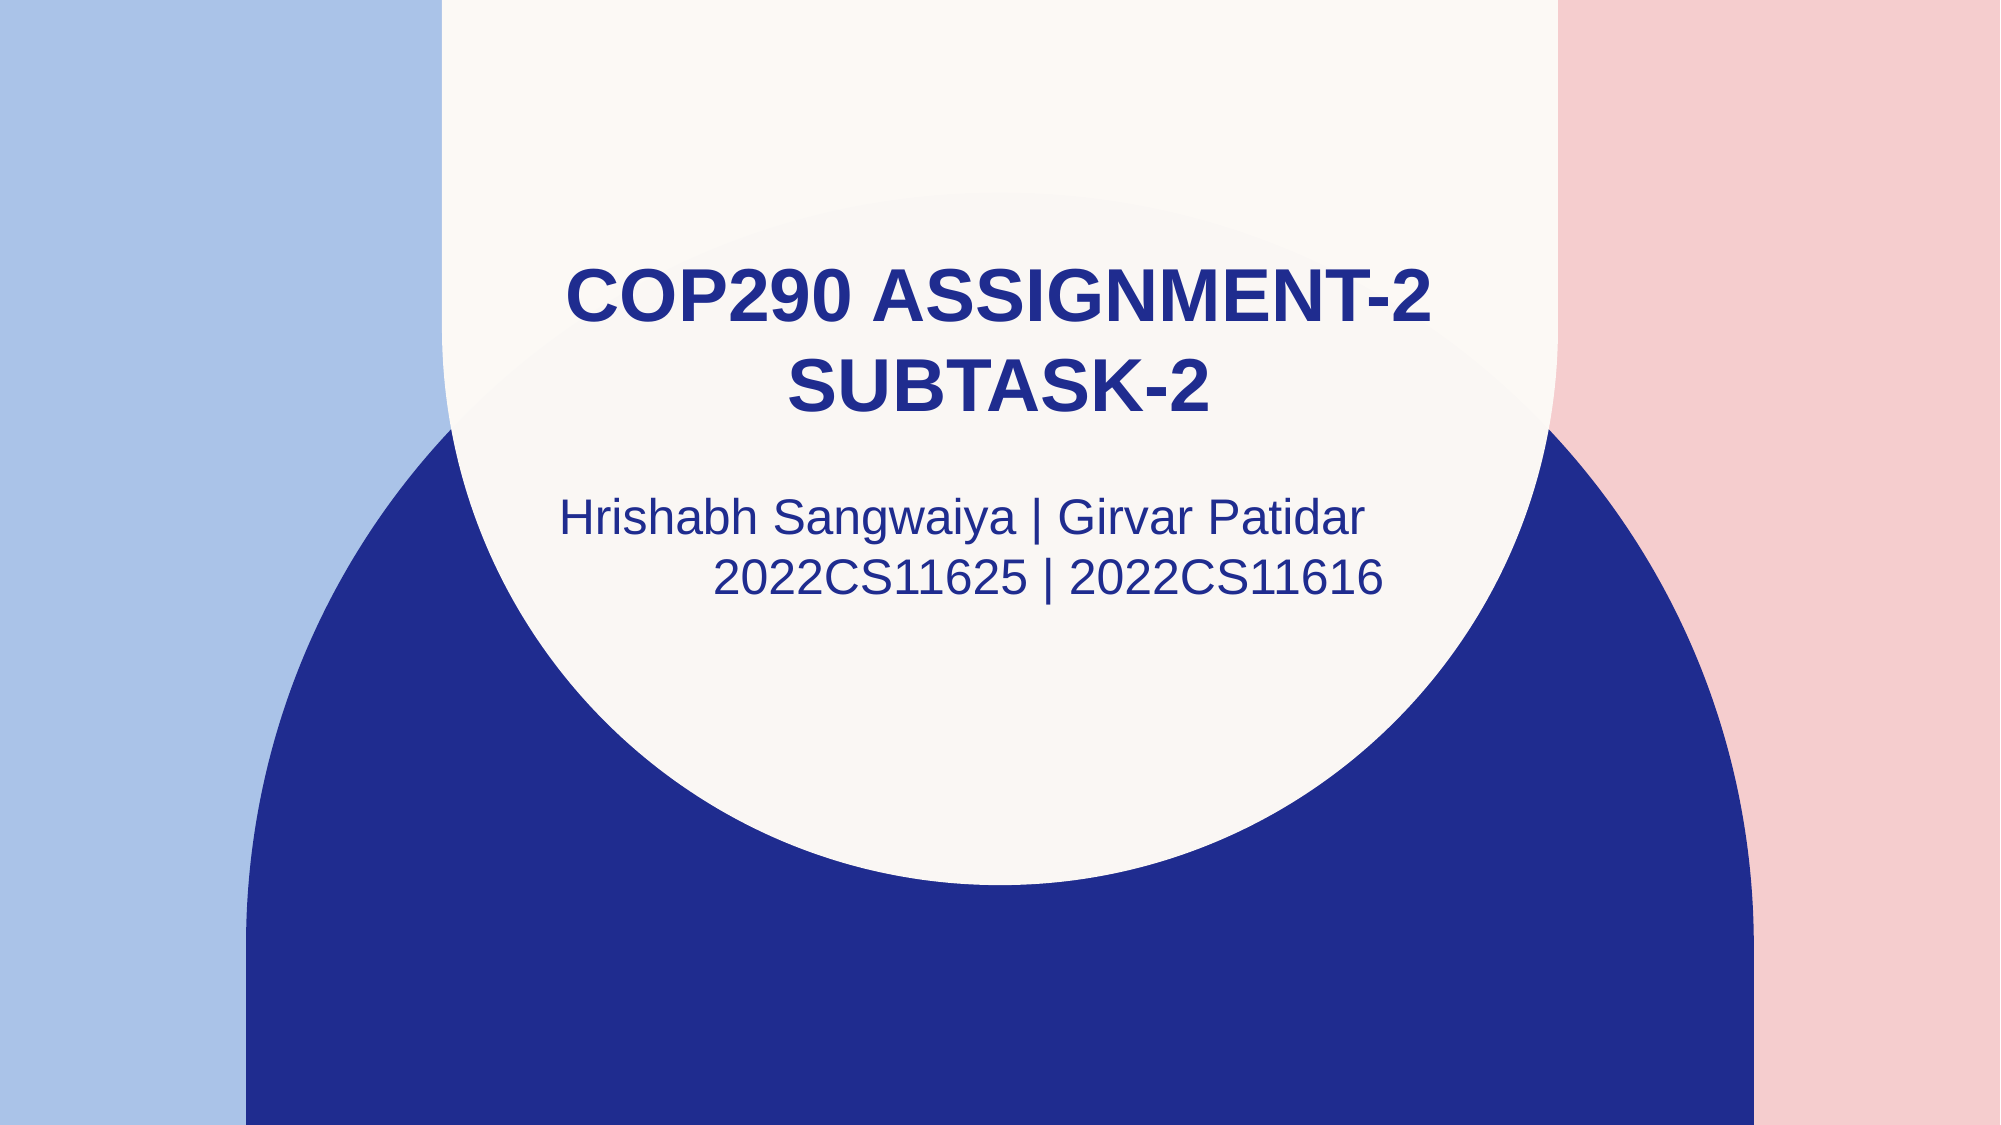

# COP290 Assignment-2 subtask-2
Hrishabh Sangwaiya | Girvar Patidar
           2022CS11625 | 2022CS11616